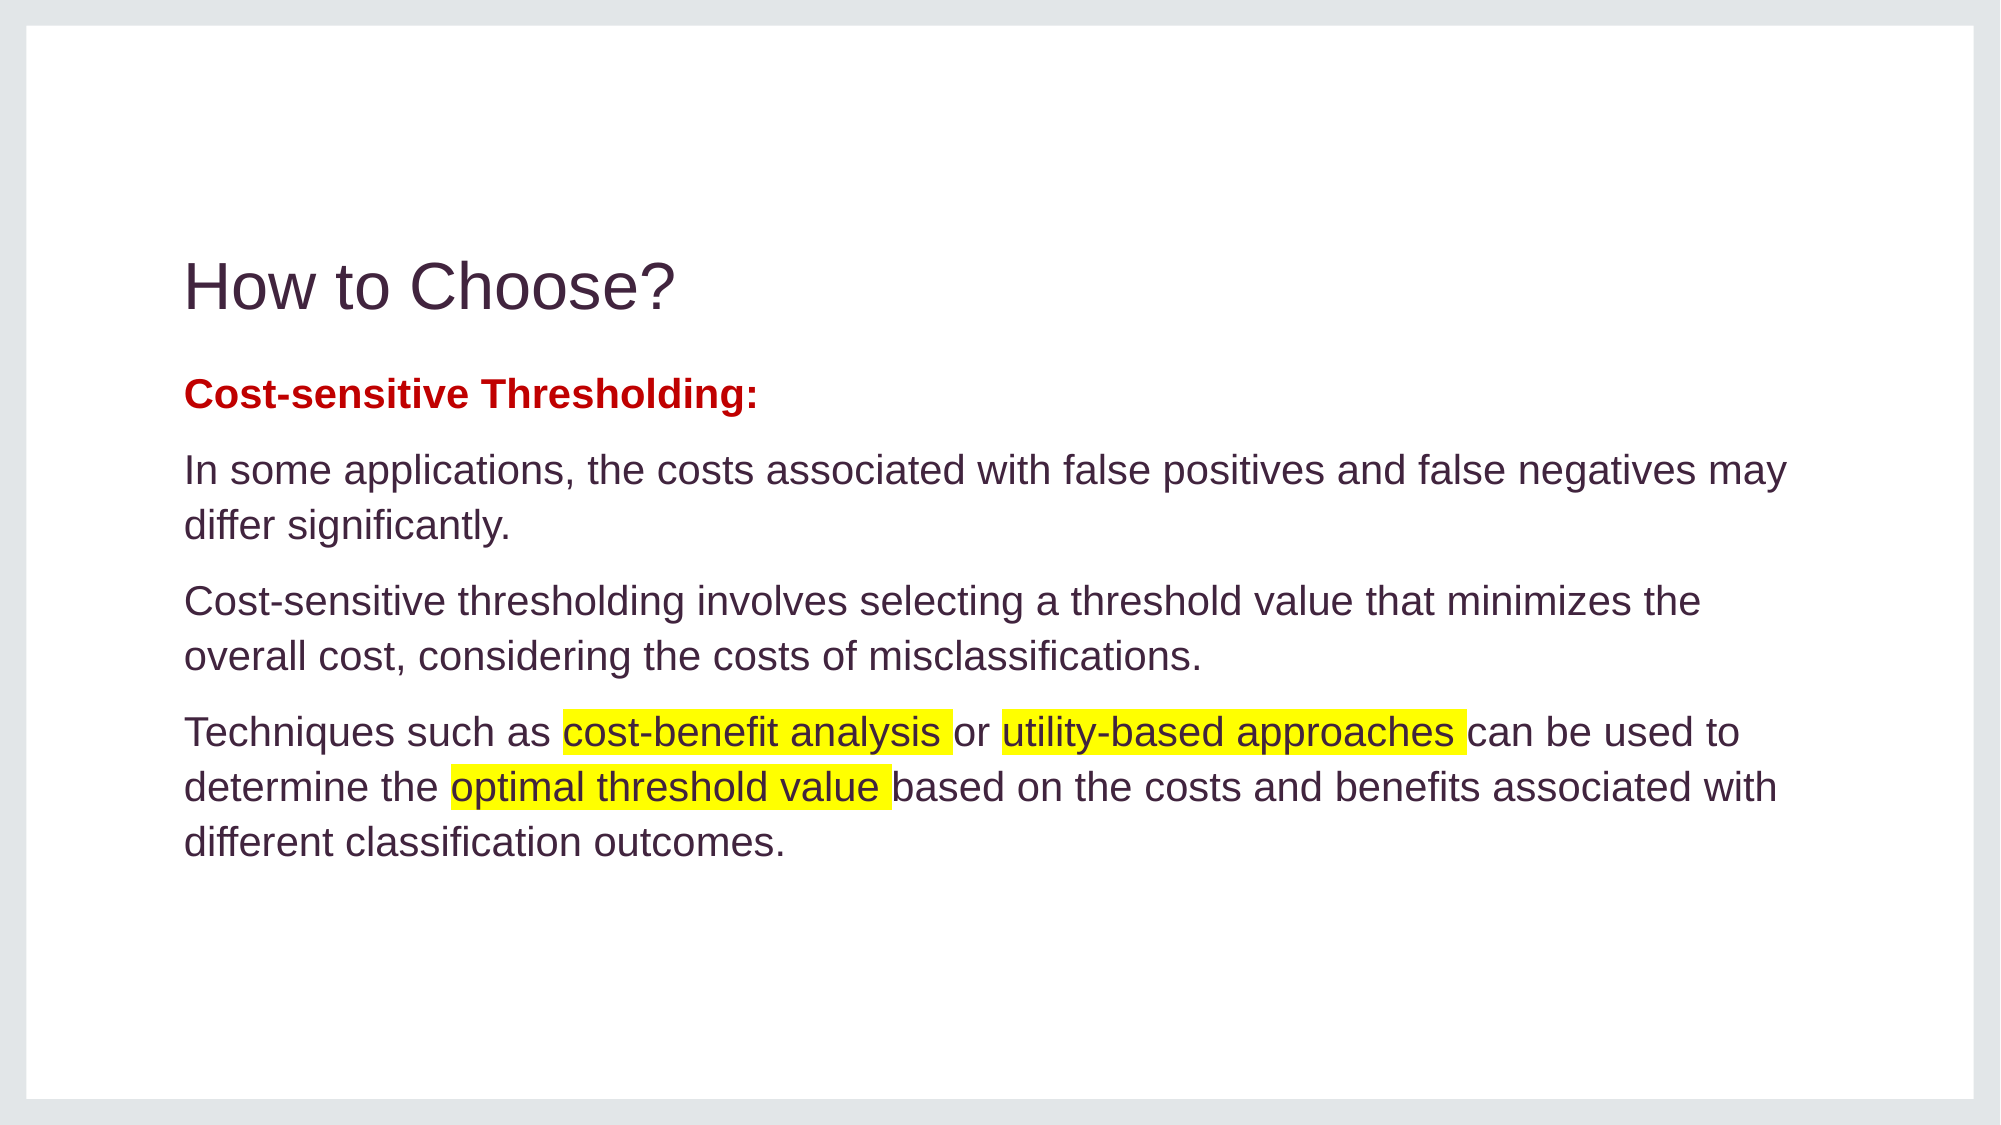

# How to Choose?
Cost-sensitive Thresholding:
In some applications, the costs associated with false positives and false negatives may differ significantly.
Cost-sensitive thresholding involves selecting a threshold value that minimizes the overall cost, considering the costs of misclassifications.
Techniques such as cost-benefit analysis or utility-based approaches can be used to determine the optimal threshold value based on the costs and benefits associated with different classification outcomes.